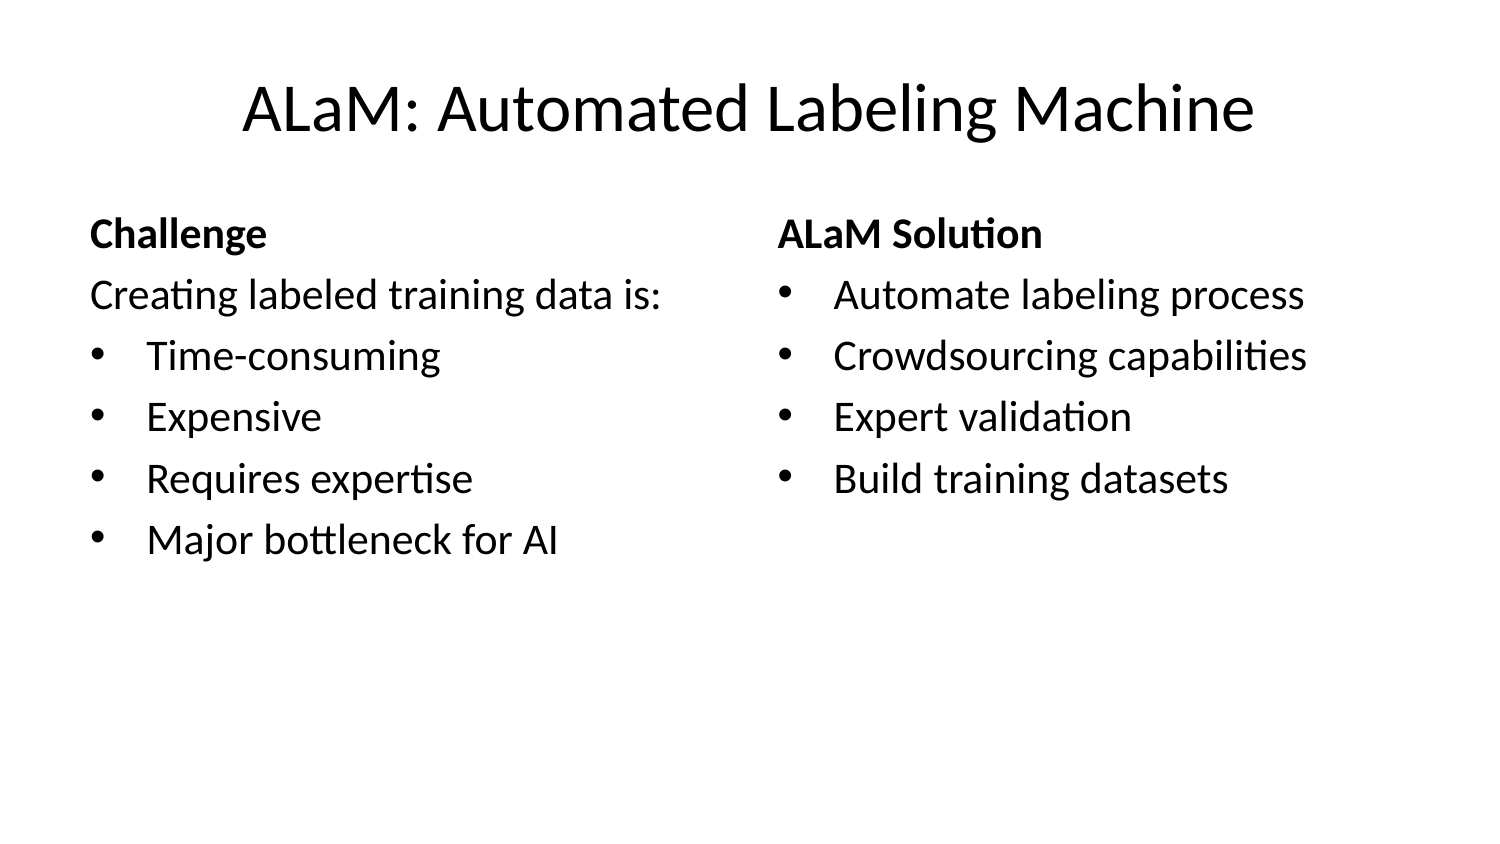

# ALaM: Automated Labeling Machine
Challenge
Creating labeled training data is:
Time-consuming
Expensive
Requires expertise
Major bottleneck for AI
ALaM Solution
Automate labeling process
Crowdsourcing capabilities
Expert validation
Build training datasets